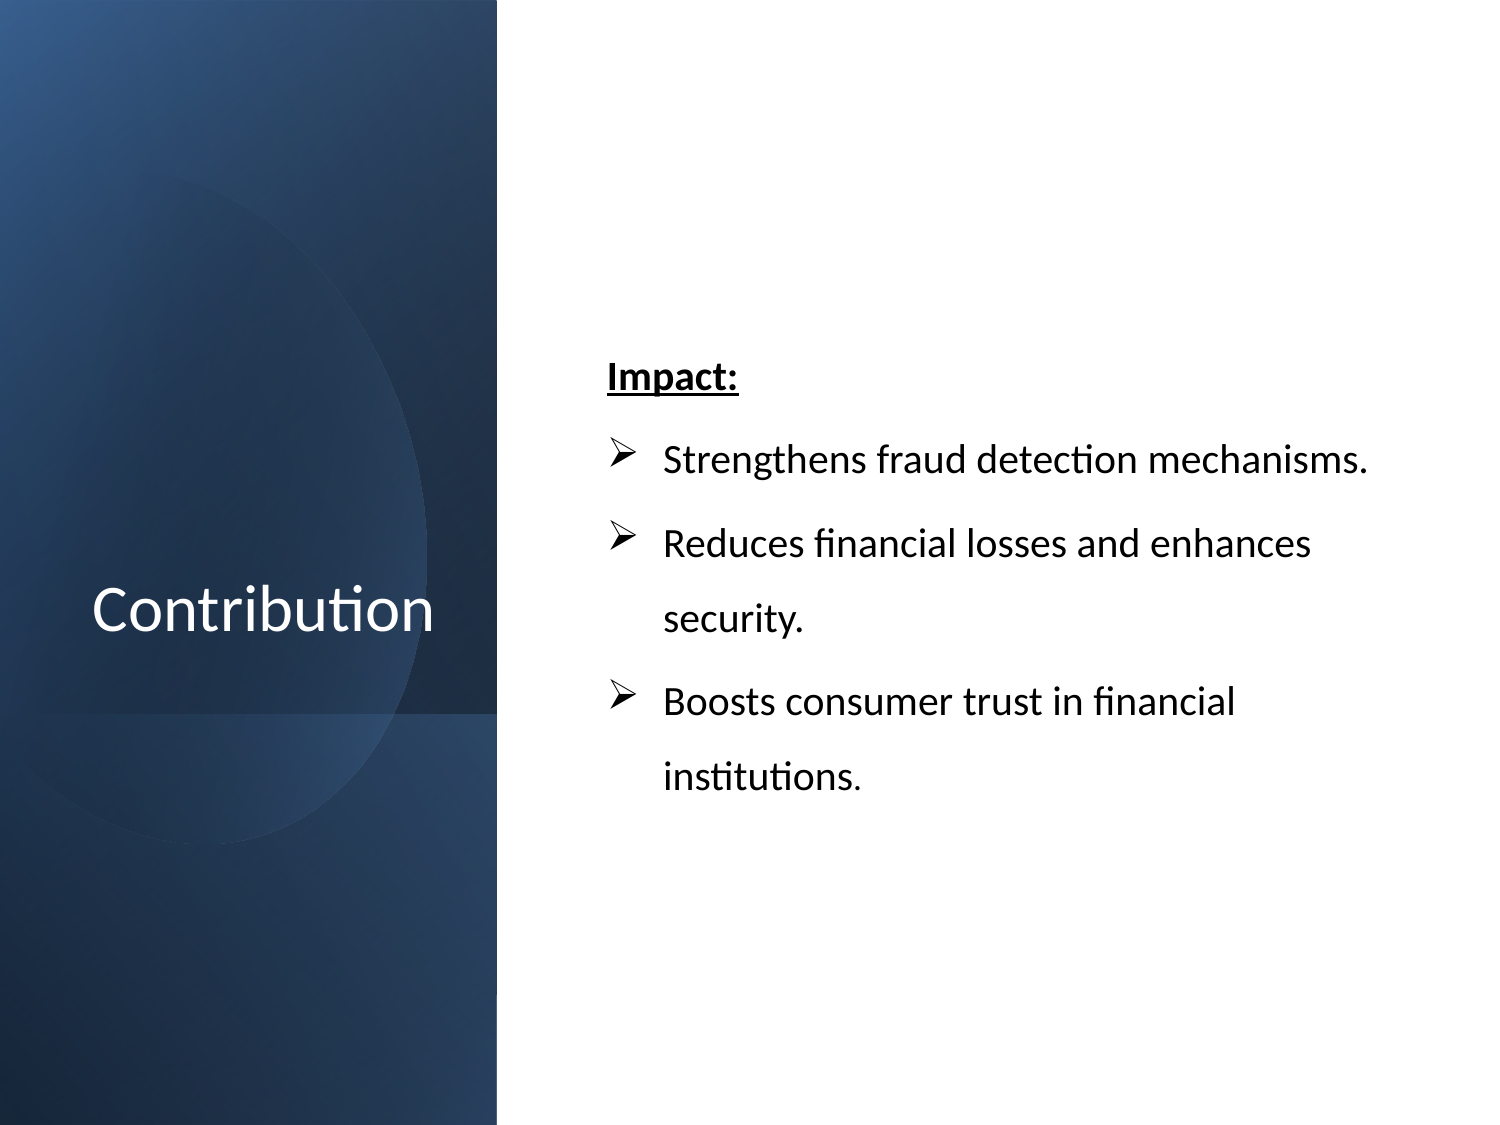

# Contribution
Impact:
Strengthens fraud detection mechanisms.
Reduces financial losses and enhances security.
Boosts consumer trust in financial institutions.